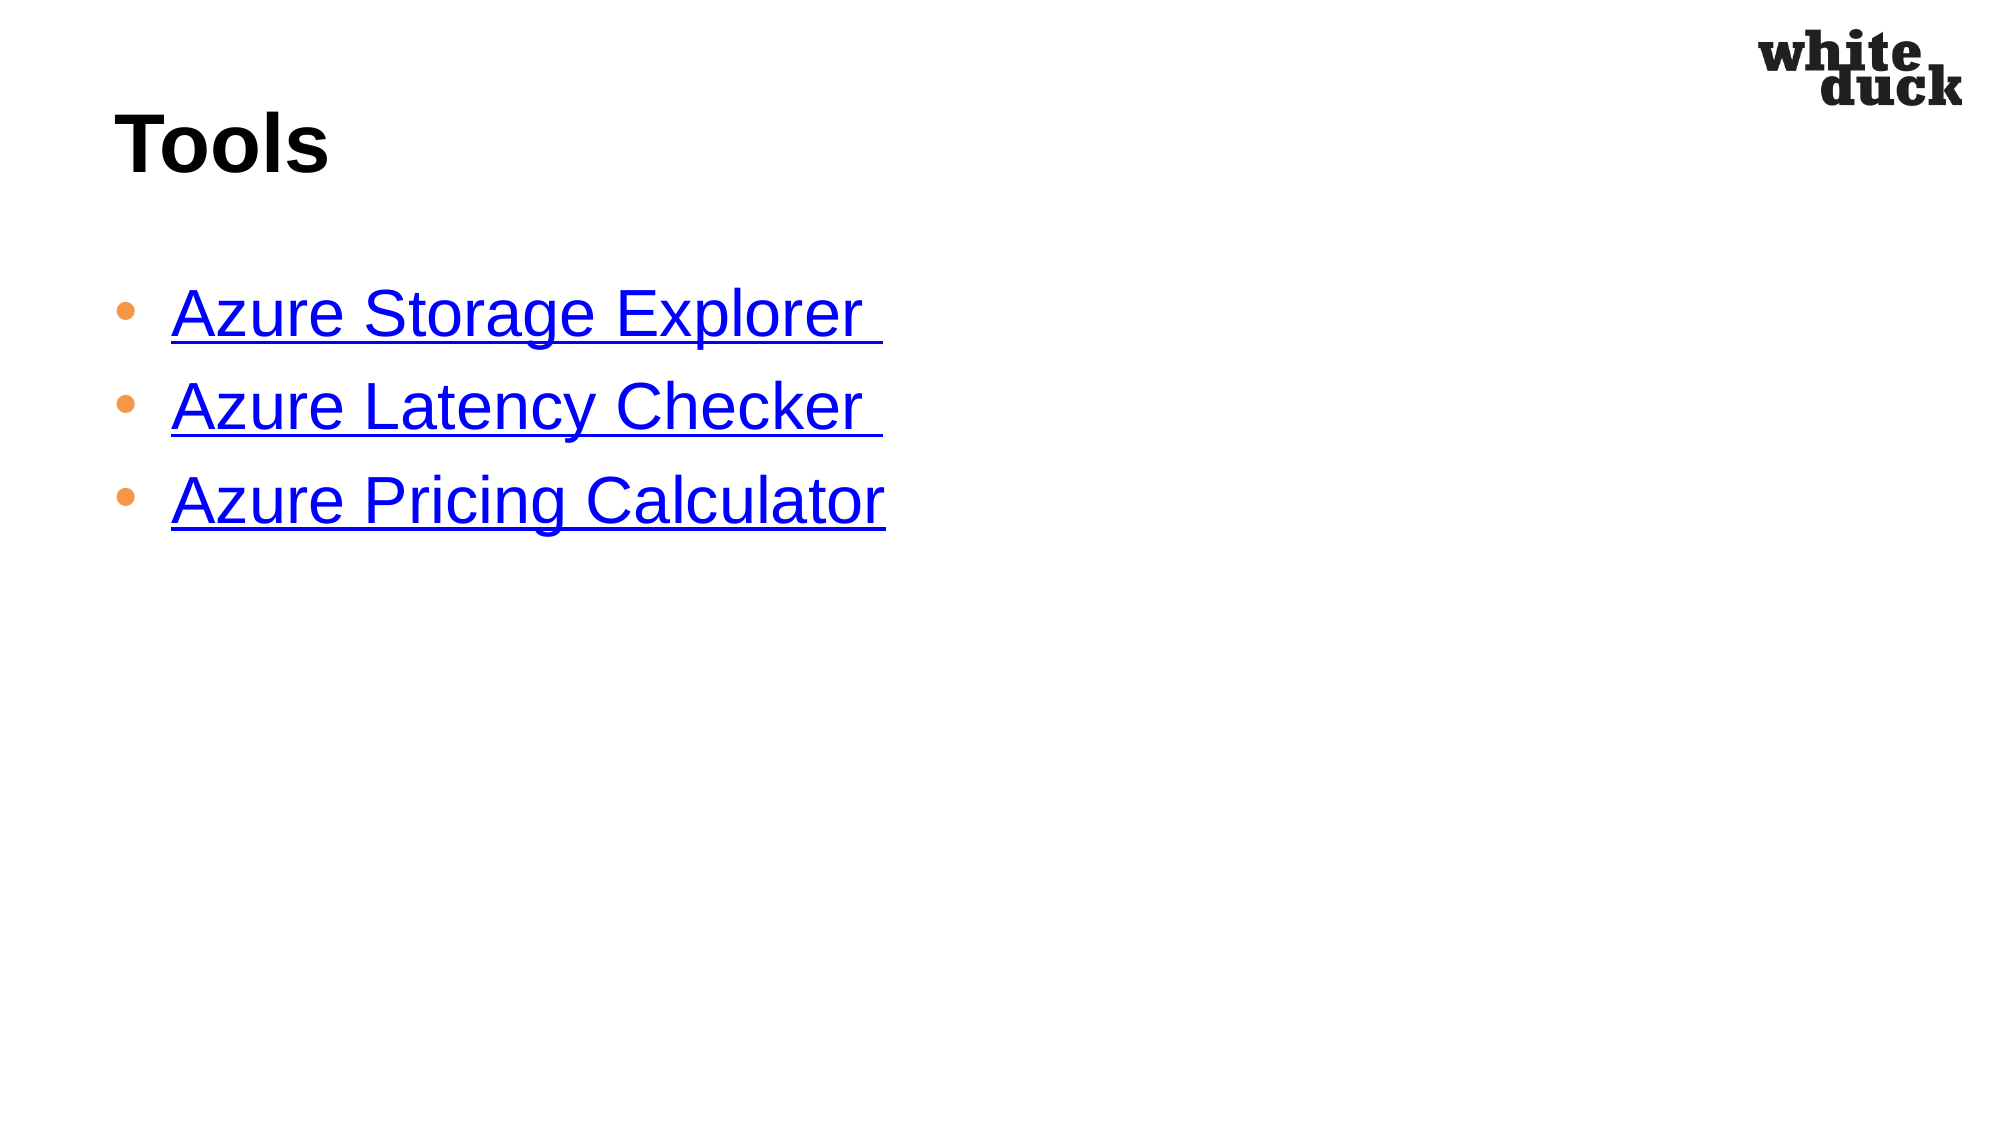

# Tools
Azure Storage Explorer
Azure Latency Checker
Azure Pricing Calculator